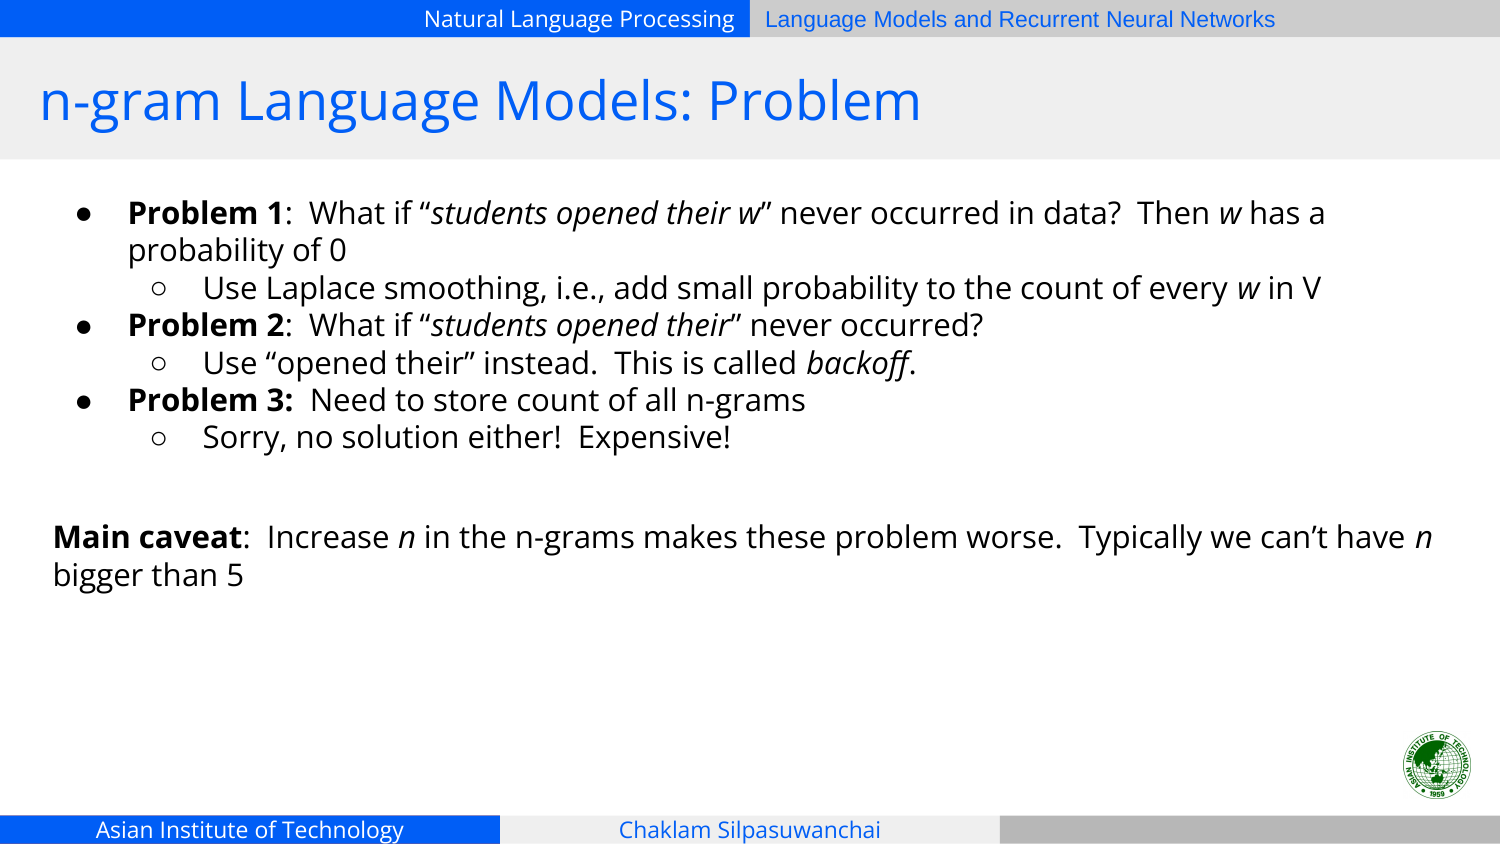

# n-gram Language Models: Problem
Problem 1:  What if “students opened their w” never occurred in data?  Then w has a probability of 0
Use Laplace smoothing, i.e., add small probability to the count of every w in V
Problem 2:  What if “students opened their” never occurred?
Use “opened their” instead.  This is called backoff.
Problem 3:  Need to store count of all n-grams
Sorry, no solution either!  Expensive!

Main caveat:  Increase n in the n-grams makes these problem worse.  Typically we can’t have n bigger than 5